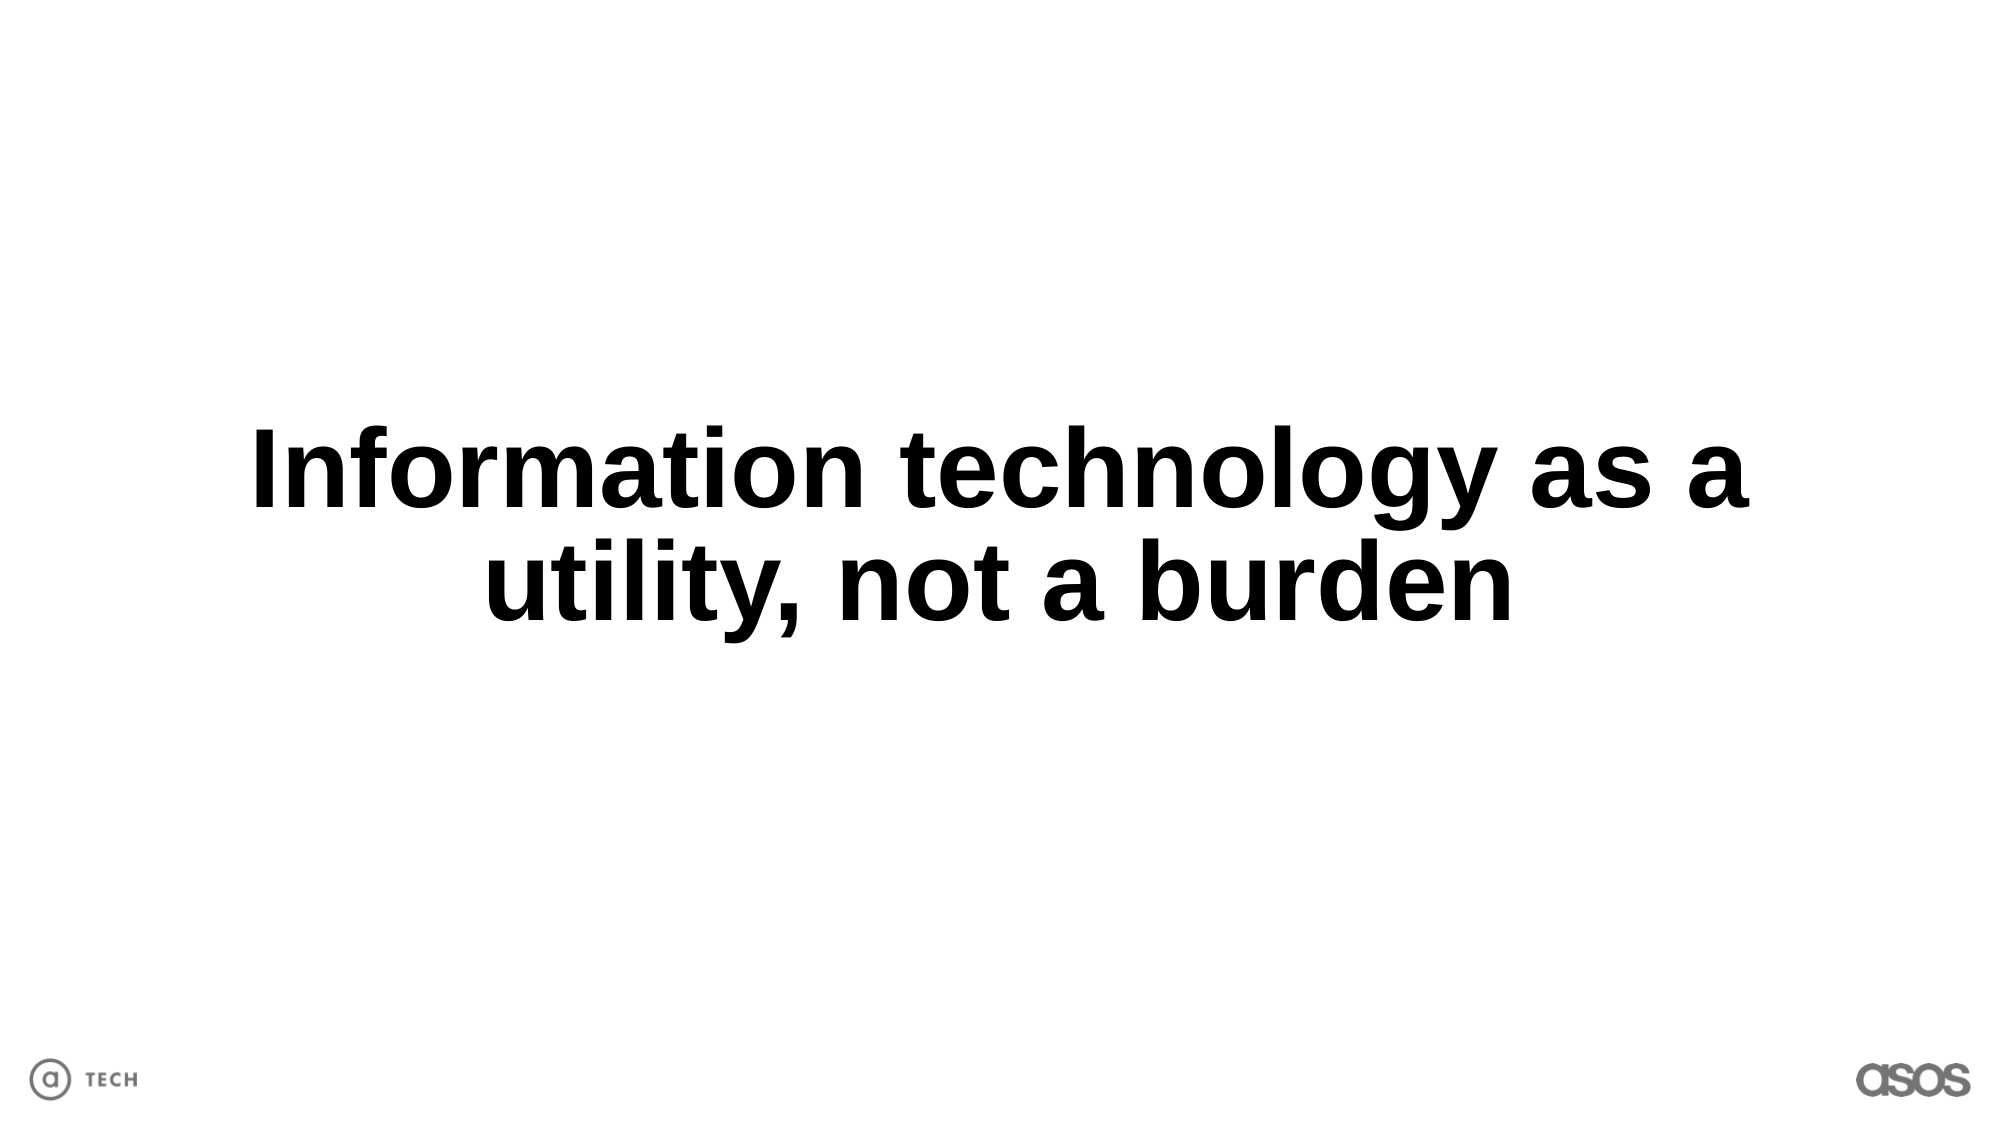

Information technology as a utility, not a burden